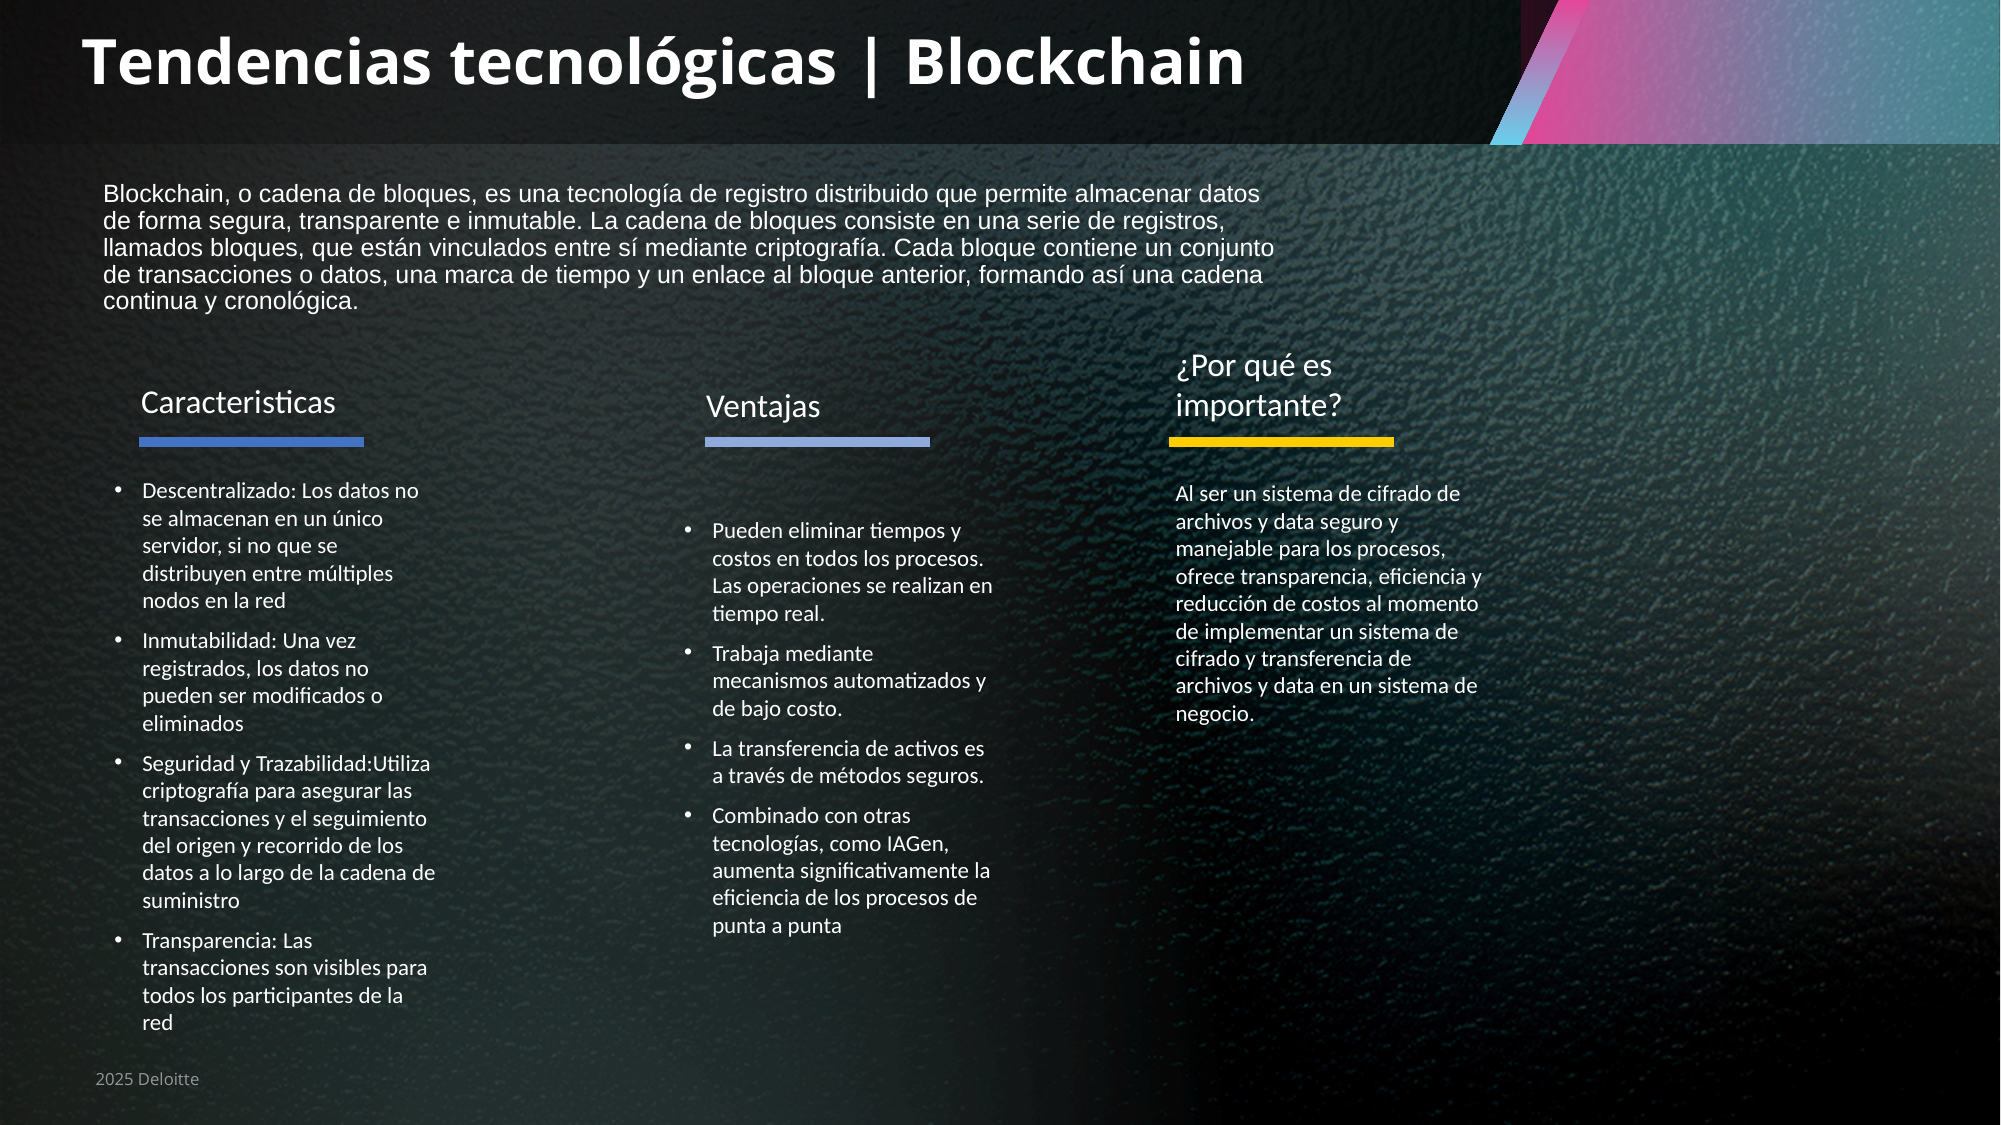

# Tendencias tecnológicas | Blockchain

Blockchain, o cadena de bloques, es una tecnología de registro distribuido que permite almacenar datos de forma segura, transparente e inmutable. La cadena de bloques consiste en una serie de registros, llamados bloques, que están vinculados entre sí mediante criptografía. Cada bloque contiene un conjunto de transacciones o datos, una marca de tiempo y un enlace al bloque anterior, formando así una cadena continua y cronológica.

¿Por qué es importante?
Caracteristicas
Ventajas

Descentralizado: Los datos no se almacenan en un único servidor, si no que se distribuyen entre múltiples nodos en la red
Inmutabilidad: Una vez registrados, los datos no pueden ser modificados o eliminados
Seguridad y Trazabilidad:Utiliza criptografía para asegurar las transacciones y el seguimiento del origen y recorrido de los datos a lo largo de la cadena de suministro
Transparencia: Las transacciones son visibles para todos los participantes de la red

Pueden eliminar tiempos y costos en todos los procesos. Las operaciones se realizan en tiempo real.
Trabaja mediante mecanismos automatizados y de bajo costo.
La transferencia de activos es a través de métodos seguros.
Combinado con otras tecnologías, como IAGen, aumenta significativamente la eficiencia de los procesos de punta a punta

Al ser un sistema de cifrado de archivos y data seguro y manejable para los procesos, ofrece transparencia, eficiencia y reducción de costos al momento de implementar un sistema de cifrado y transferencia de archivos y data en un sistema de negocio.